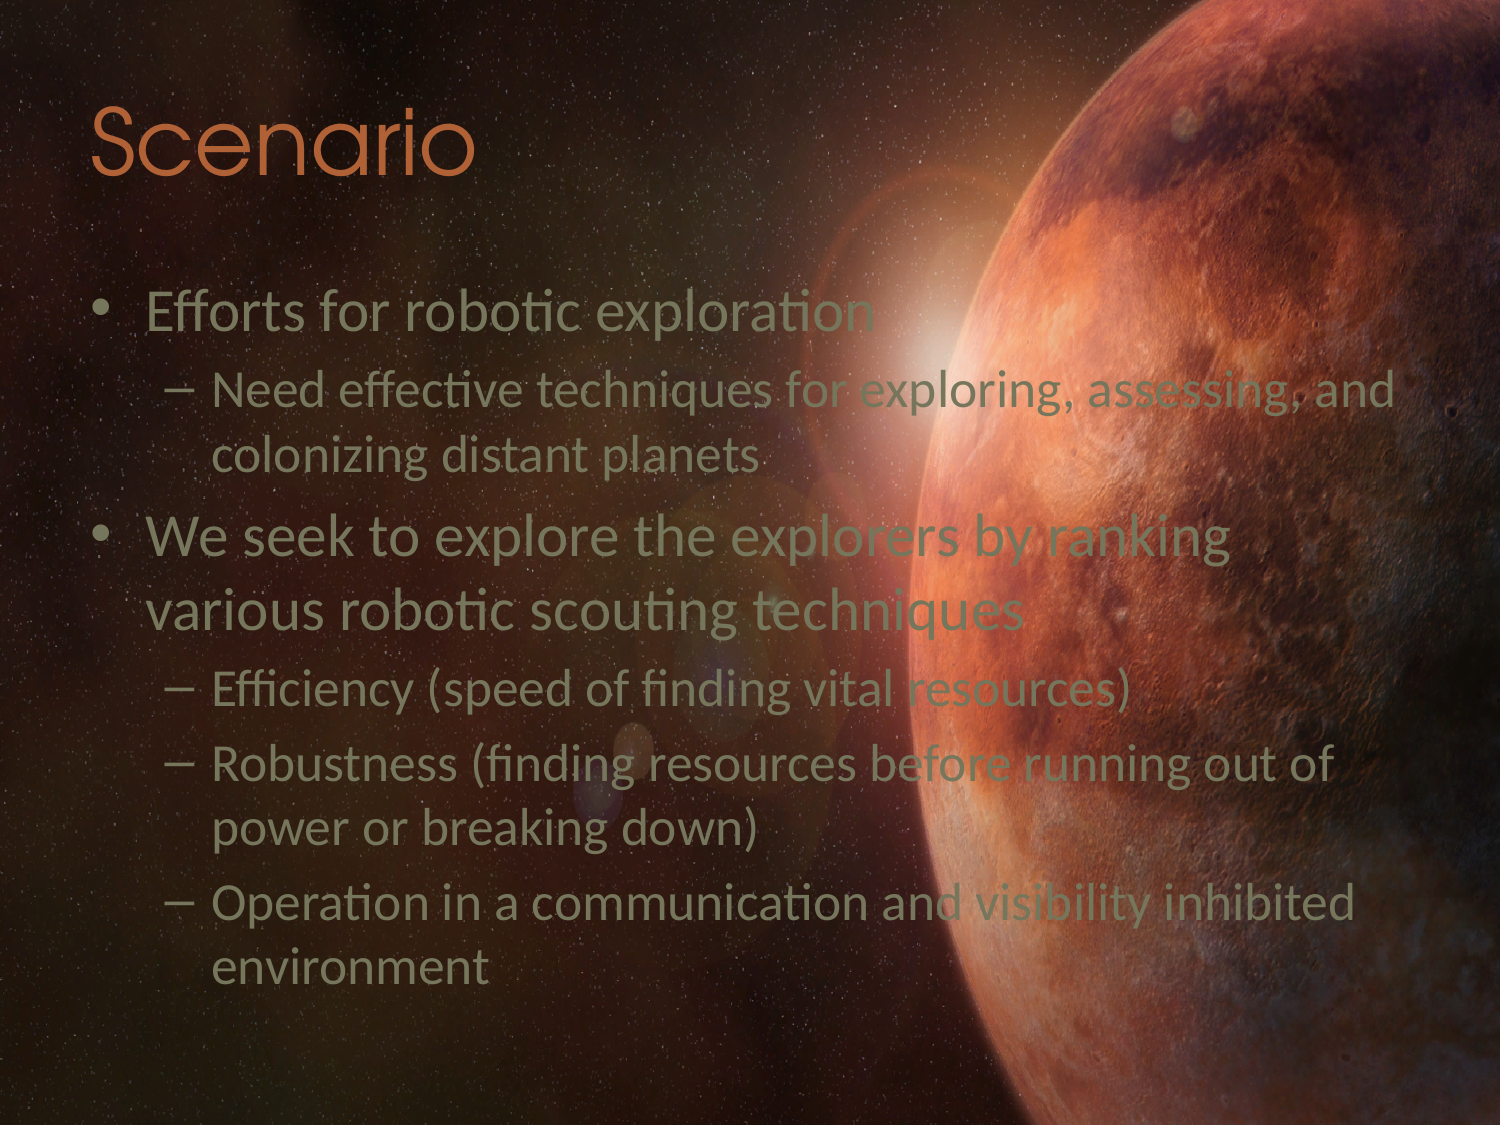

# Scenario
Efforts for robotic exploration
Need effective techniques for exploring, assessing, and colonizing distant planets
We seek to explore the explorers by ranking various robotic scouting techniques
Efficiency (speed of finding vital resources)
Robustness (finding resources before running out of power or breaking down)
Operation in a communication and visibility inhibited environment